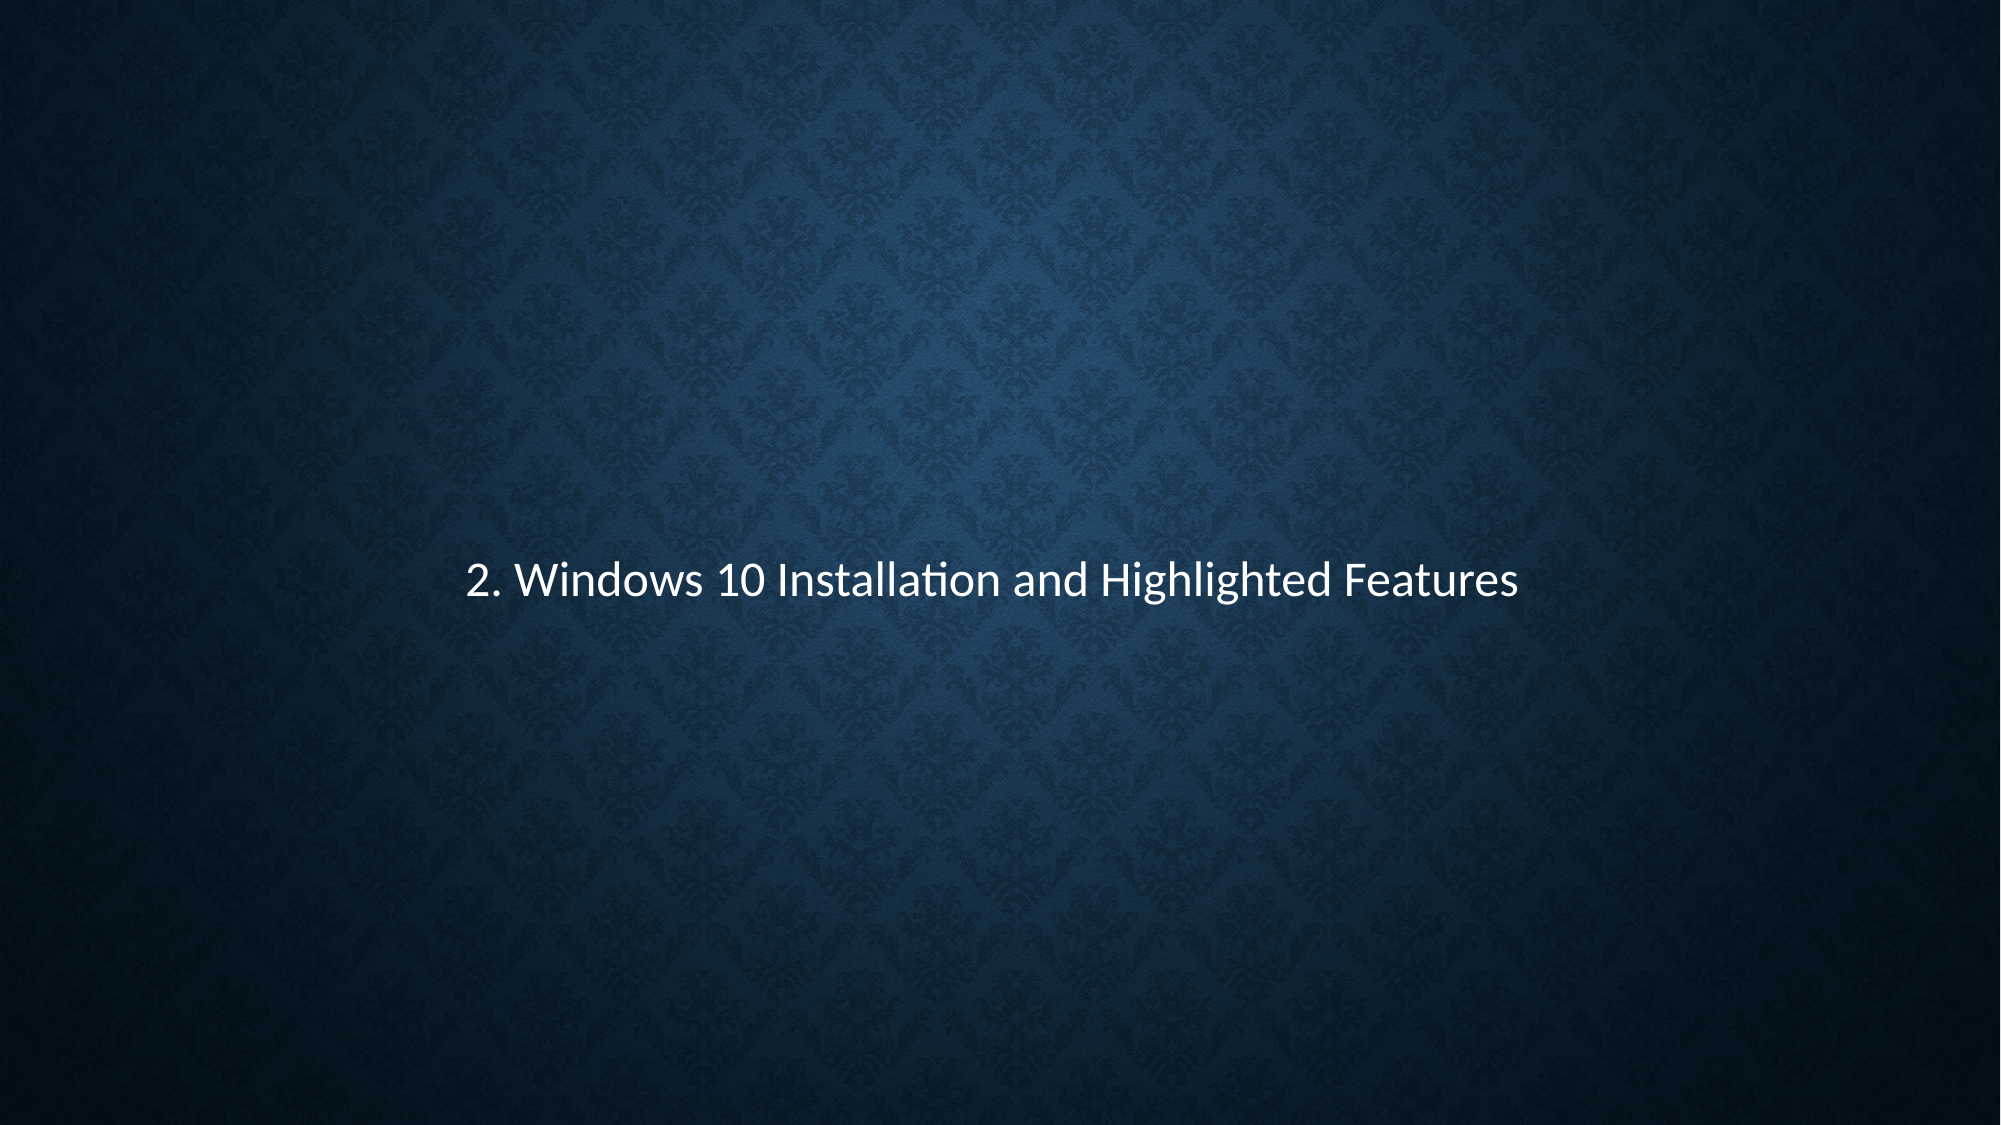

2. Windows 10 Installation and Highlighted Features